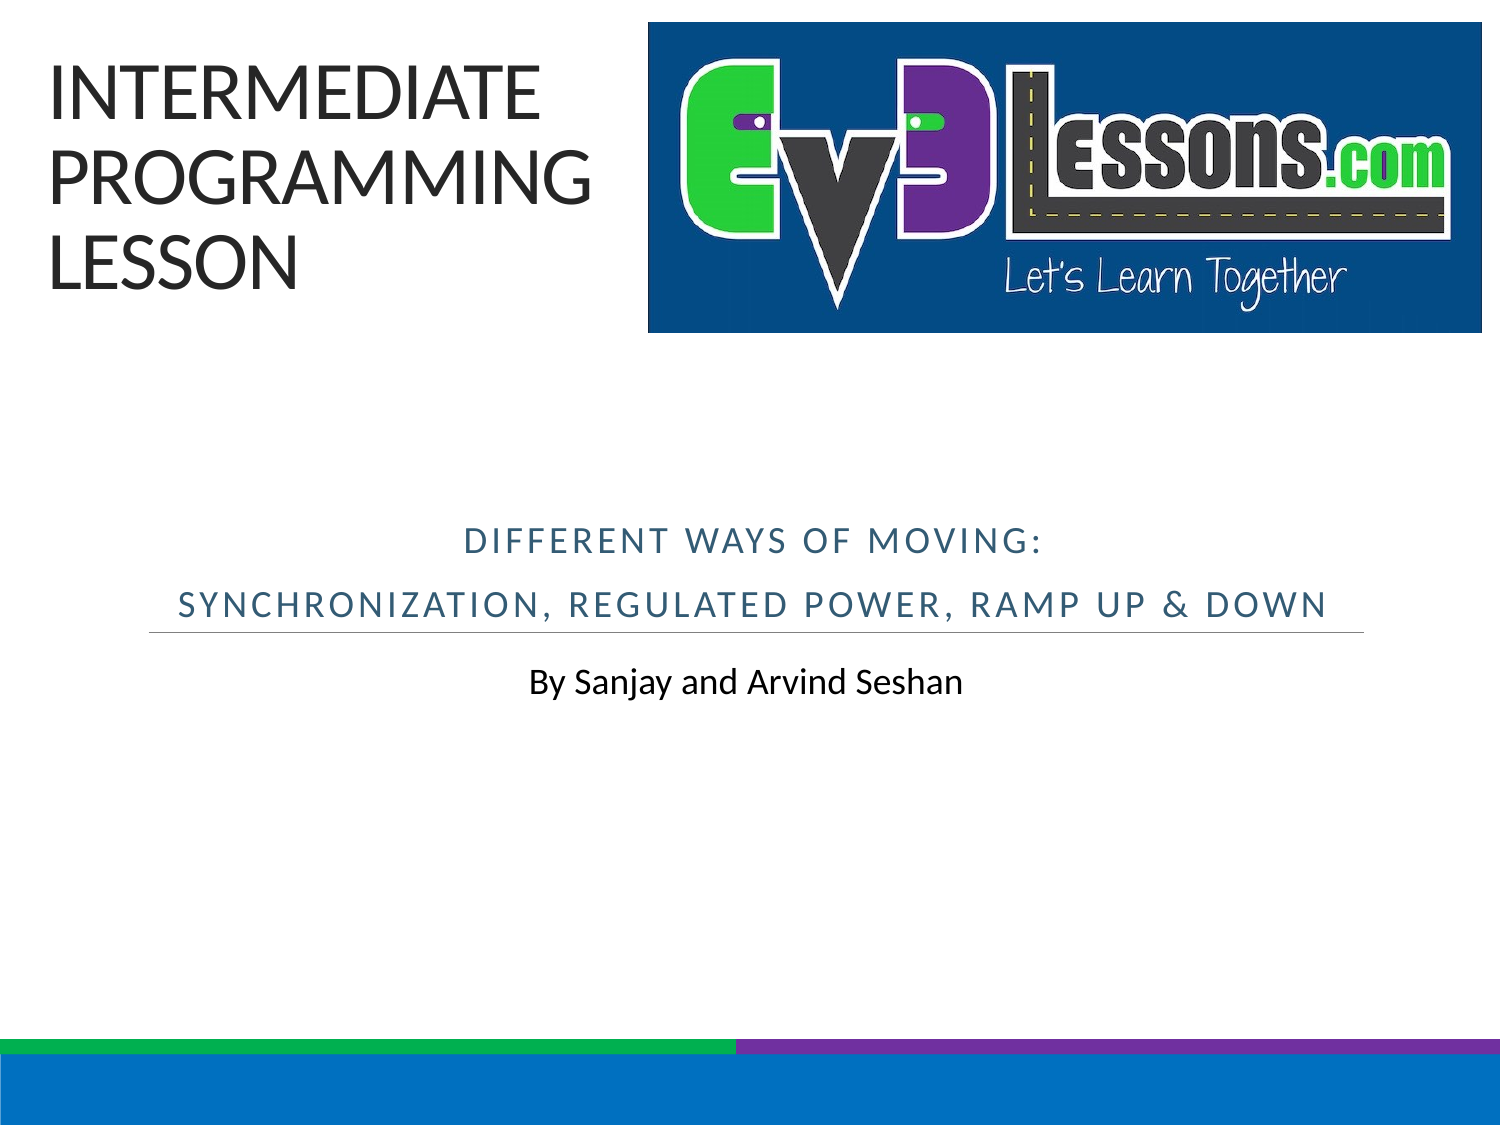

# INTERMEDIATE PROGRAMMING LESSON
Different Ways of moving:
Synchronization, Regulated power, Ramp UP & down